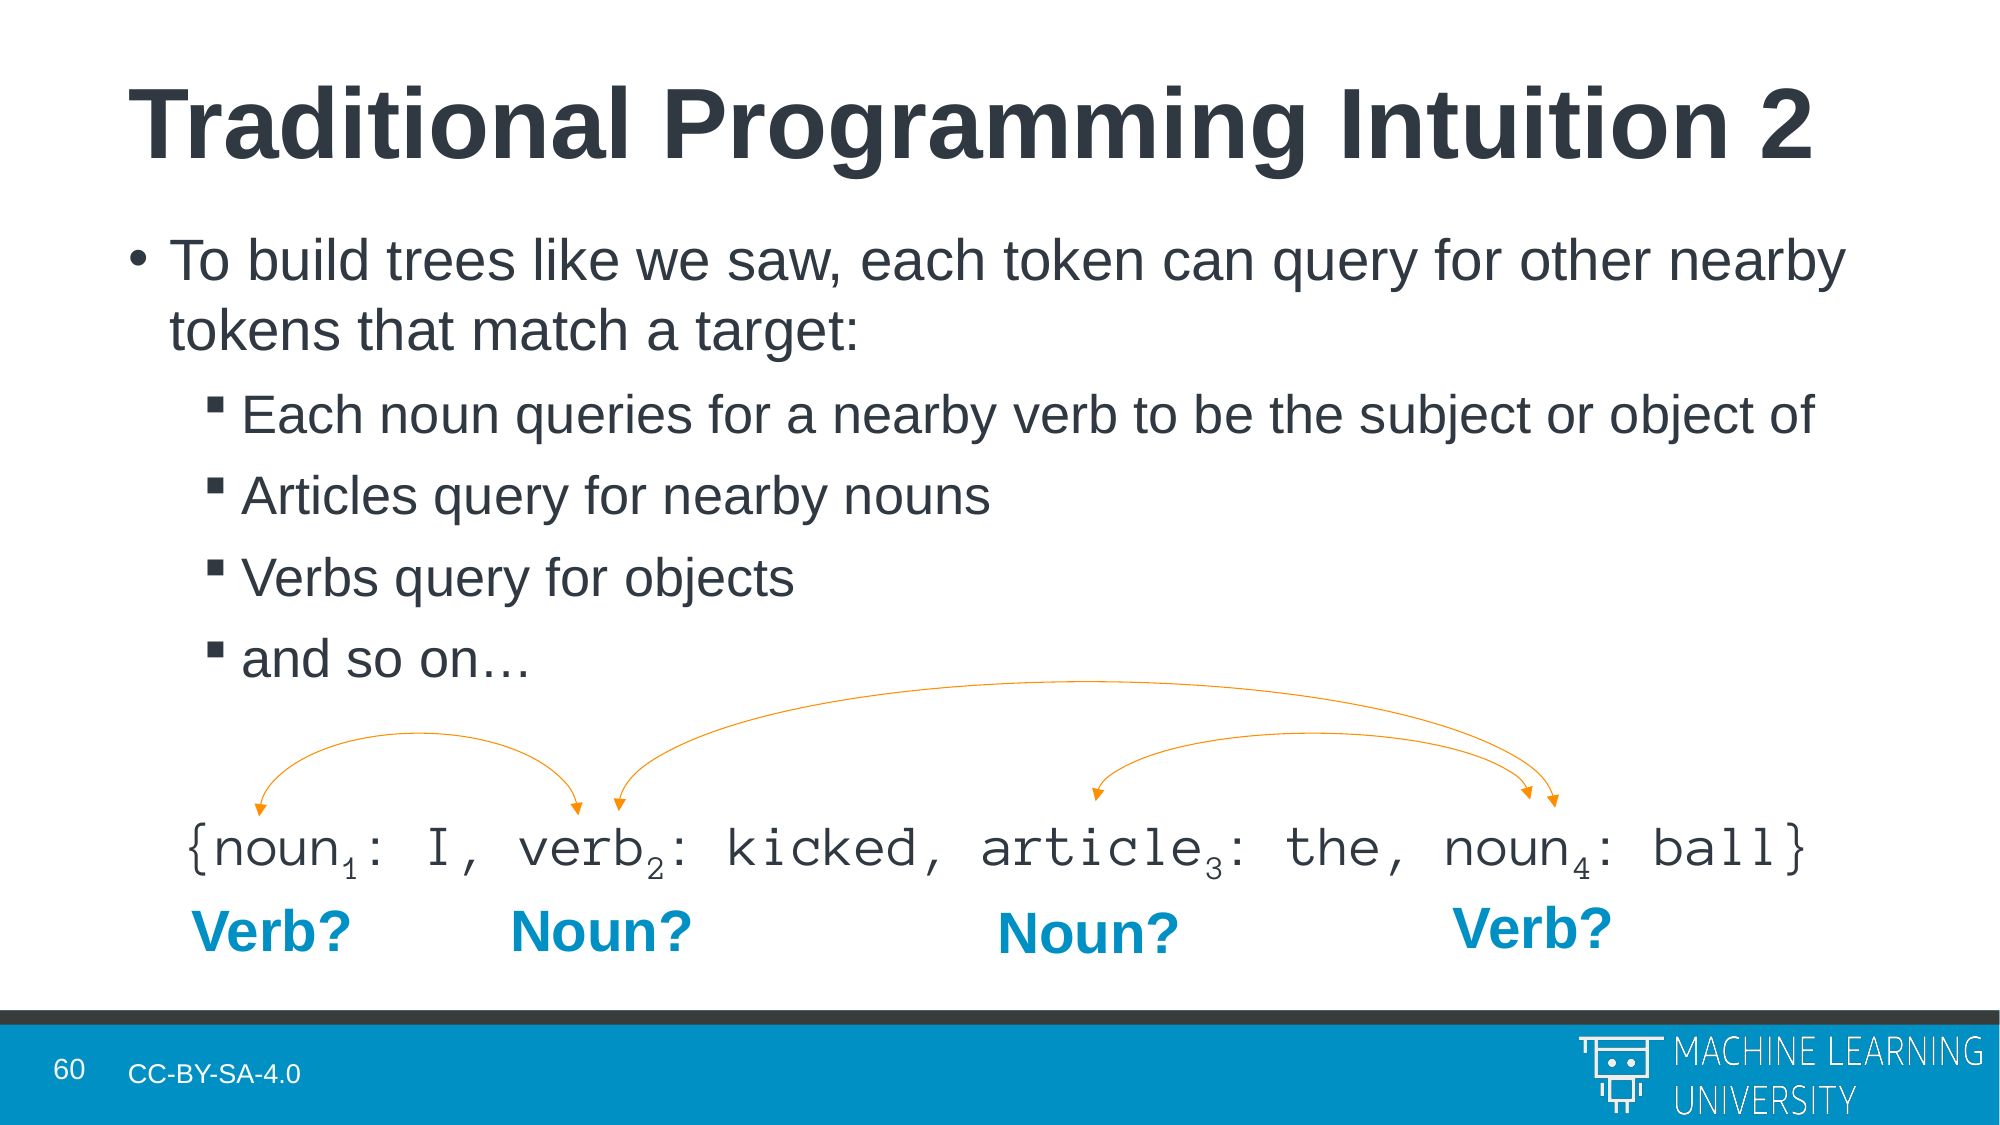

# Traditional Programming Intuition 2
To build trees like we saw, each token can query for other nearby tokens that match a target:
Each noun queries for a nearby verb to be the subject or object of
Articles query for nearby nouns
Verbs query for objects
and so on…

{noun1: I, verb2: kicked, article3: the, noun4: ball}
Verb?
Verb?
Noun?
Noun?